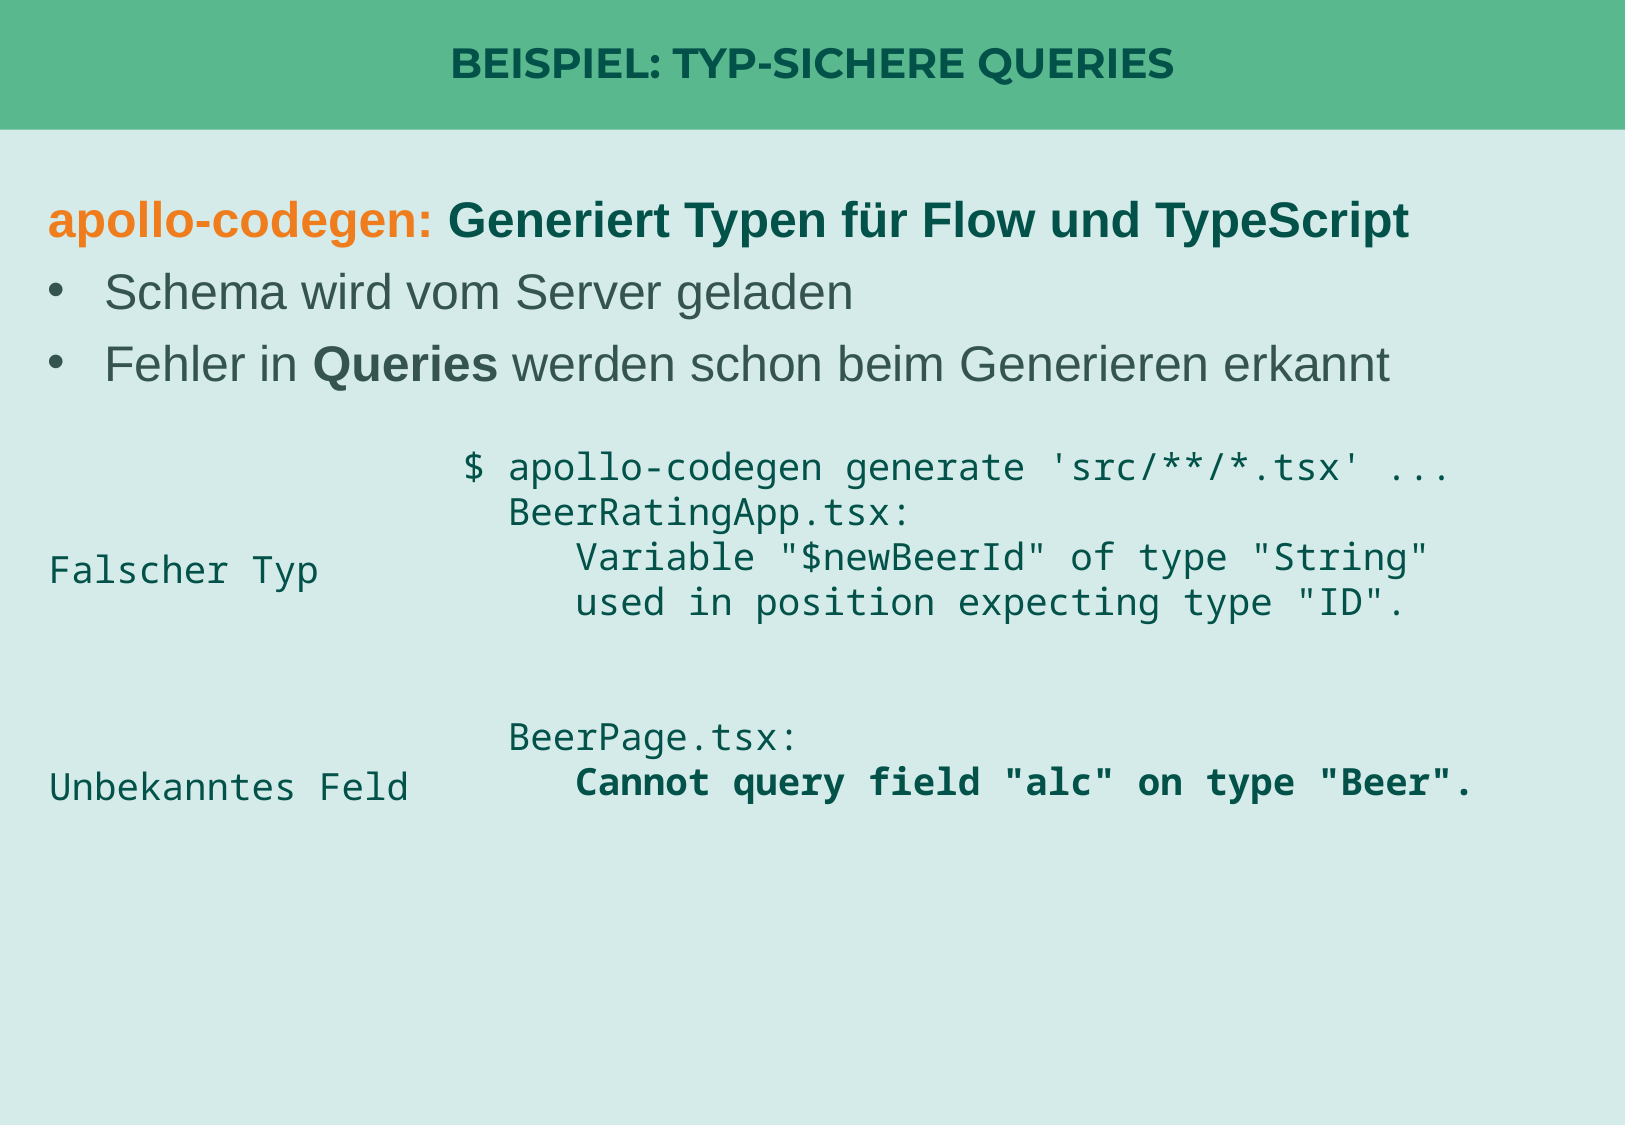

# Beispiel: Typ-Sichere Queries
apollo-codegen: Generiert Typen für Flow und TypeScript
Schema wird vom Server geladen
Fehler in Queries werden schon beim Generieren erkannt

$ apollo-codegen generate 'src/**/*.tsx' ...
  BeerRatingApp.tsx:
     Variable "$newBeerId" of type "String"
     used in position expecting type "ID".

  BeerPage.tsx:
     Cannot query field "alc" on type "Beer".
Falscher Typ
Unbekanntes Feld